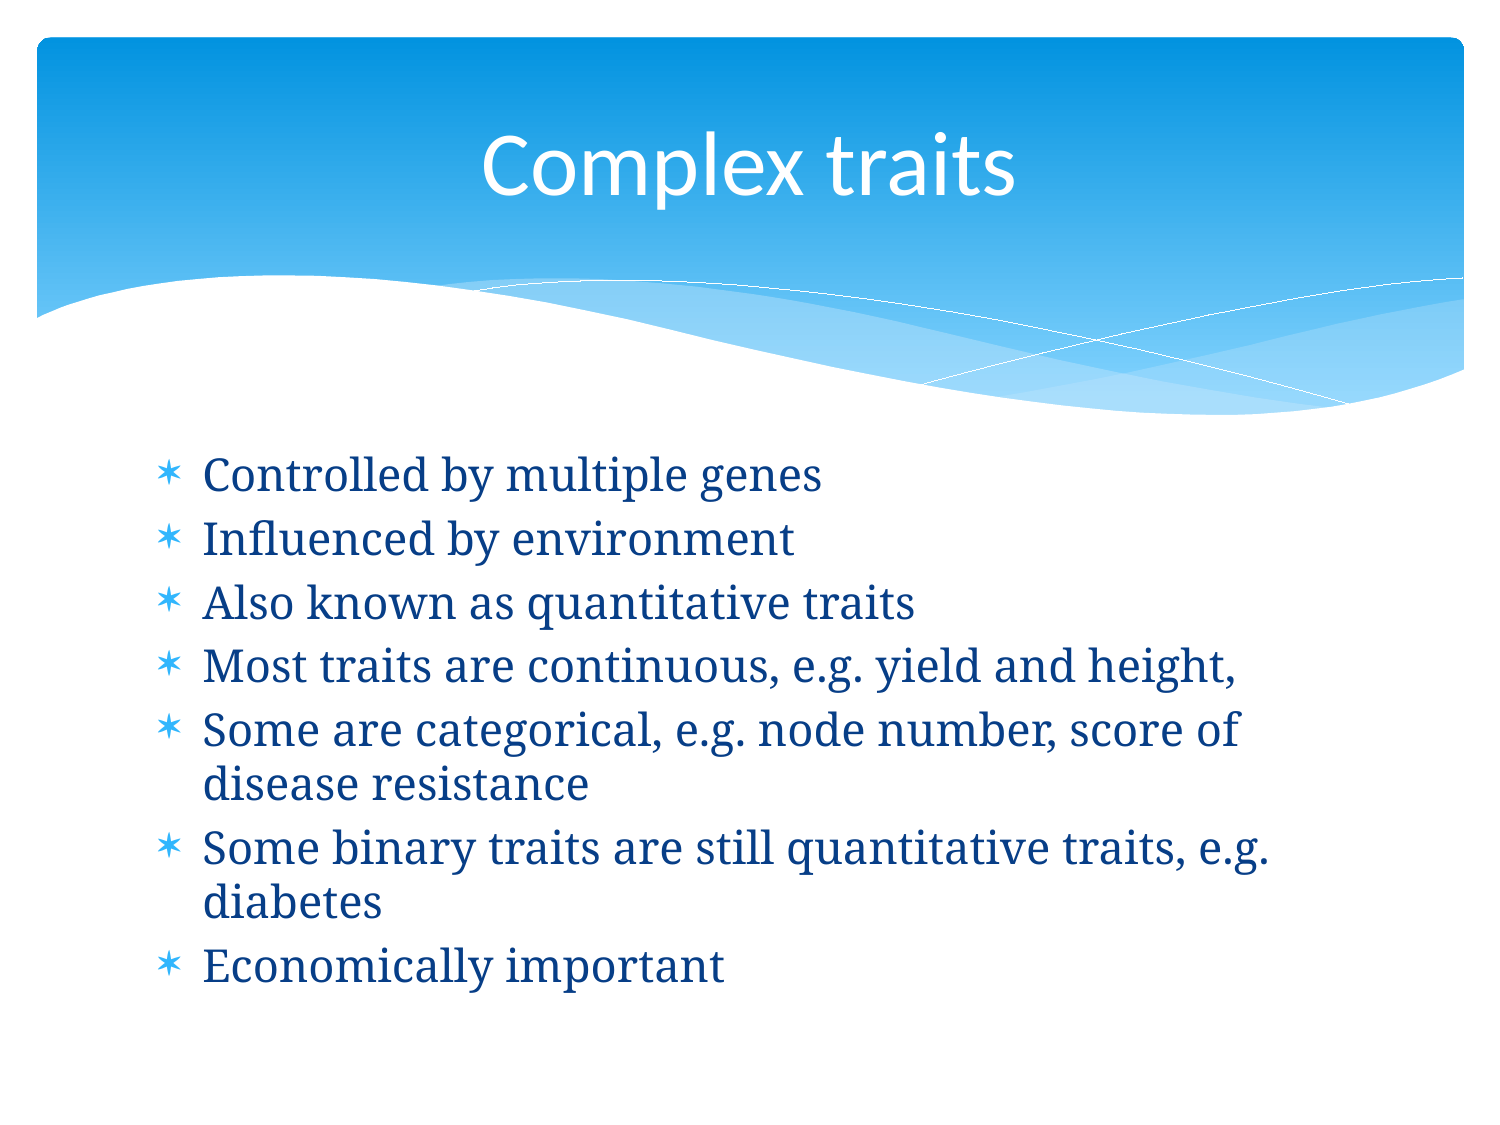

# Complex traits
Controlled by multiple genes
Influenced by environment
Also known as quantitative traits
Most traits are continuous, e.g. yield and height,
Some are categorical, e.g. node number, score of disease resistance
Some binary traits are still quantitative traits, e.g. diabetes
Economically important